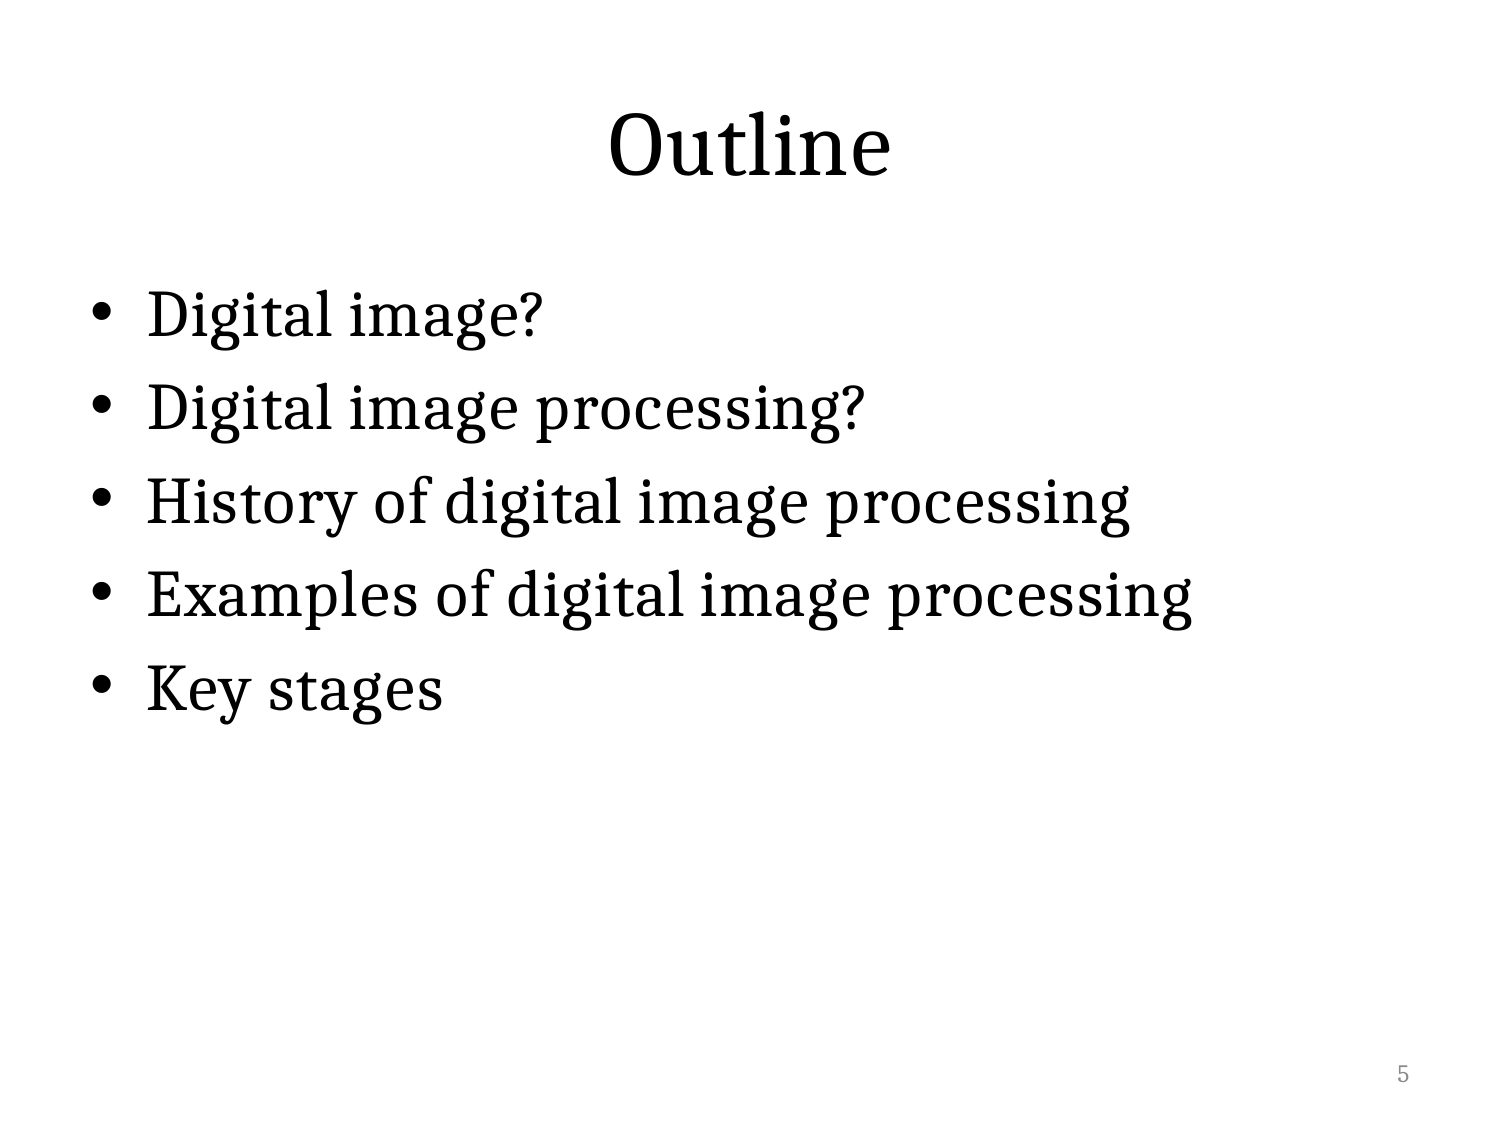

# Outline
Digital image?
Digital image processing?
History of digital image processing
Examples of digital image processing
Key stages

5